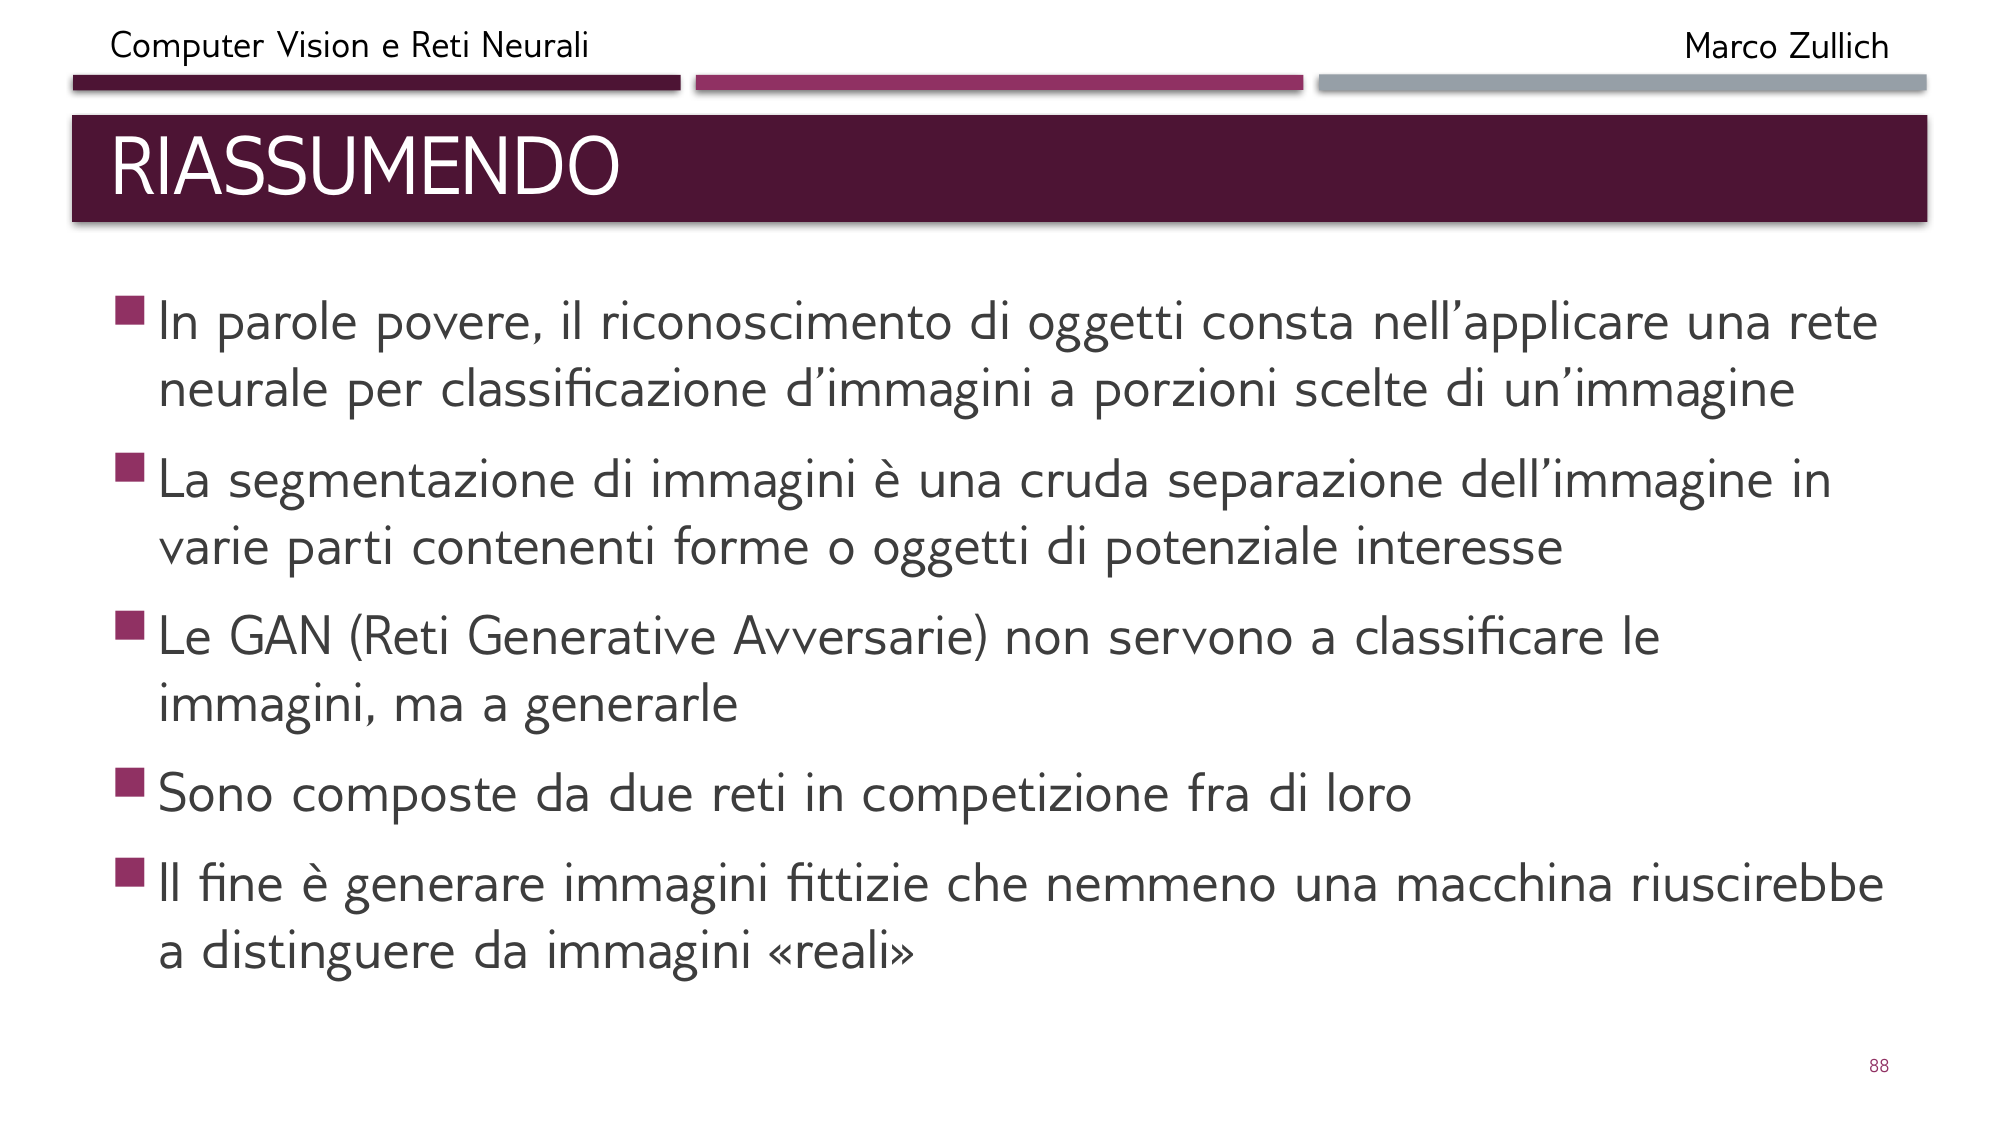

# riassumendo
In parole povere, il riconoscimento di oggetti consta nell’applicare una rete neurale per classificazione d’immagini a porzioni scelte di un’immagine
La segmentazione di immagini è una cruda separazione dell’immagine in varie parti contenenti forme o oggetti di potenziale interesse
Le GAN (Reti Generative Avversarie) non servono a classificare le immagini, ma a generarle
Sono composte da due reti in competizione fra di loro
Il fine è generare immagini fittizie che nemmeno una macchina riuscirebbe a distinguere da immagini «reali»
88